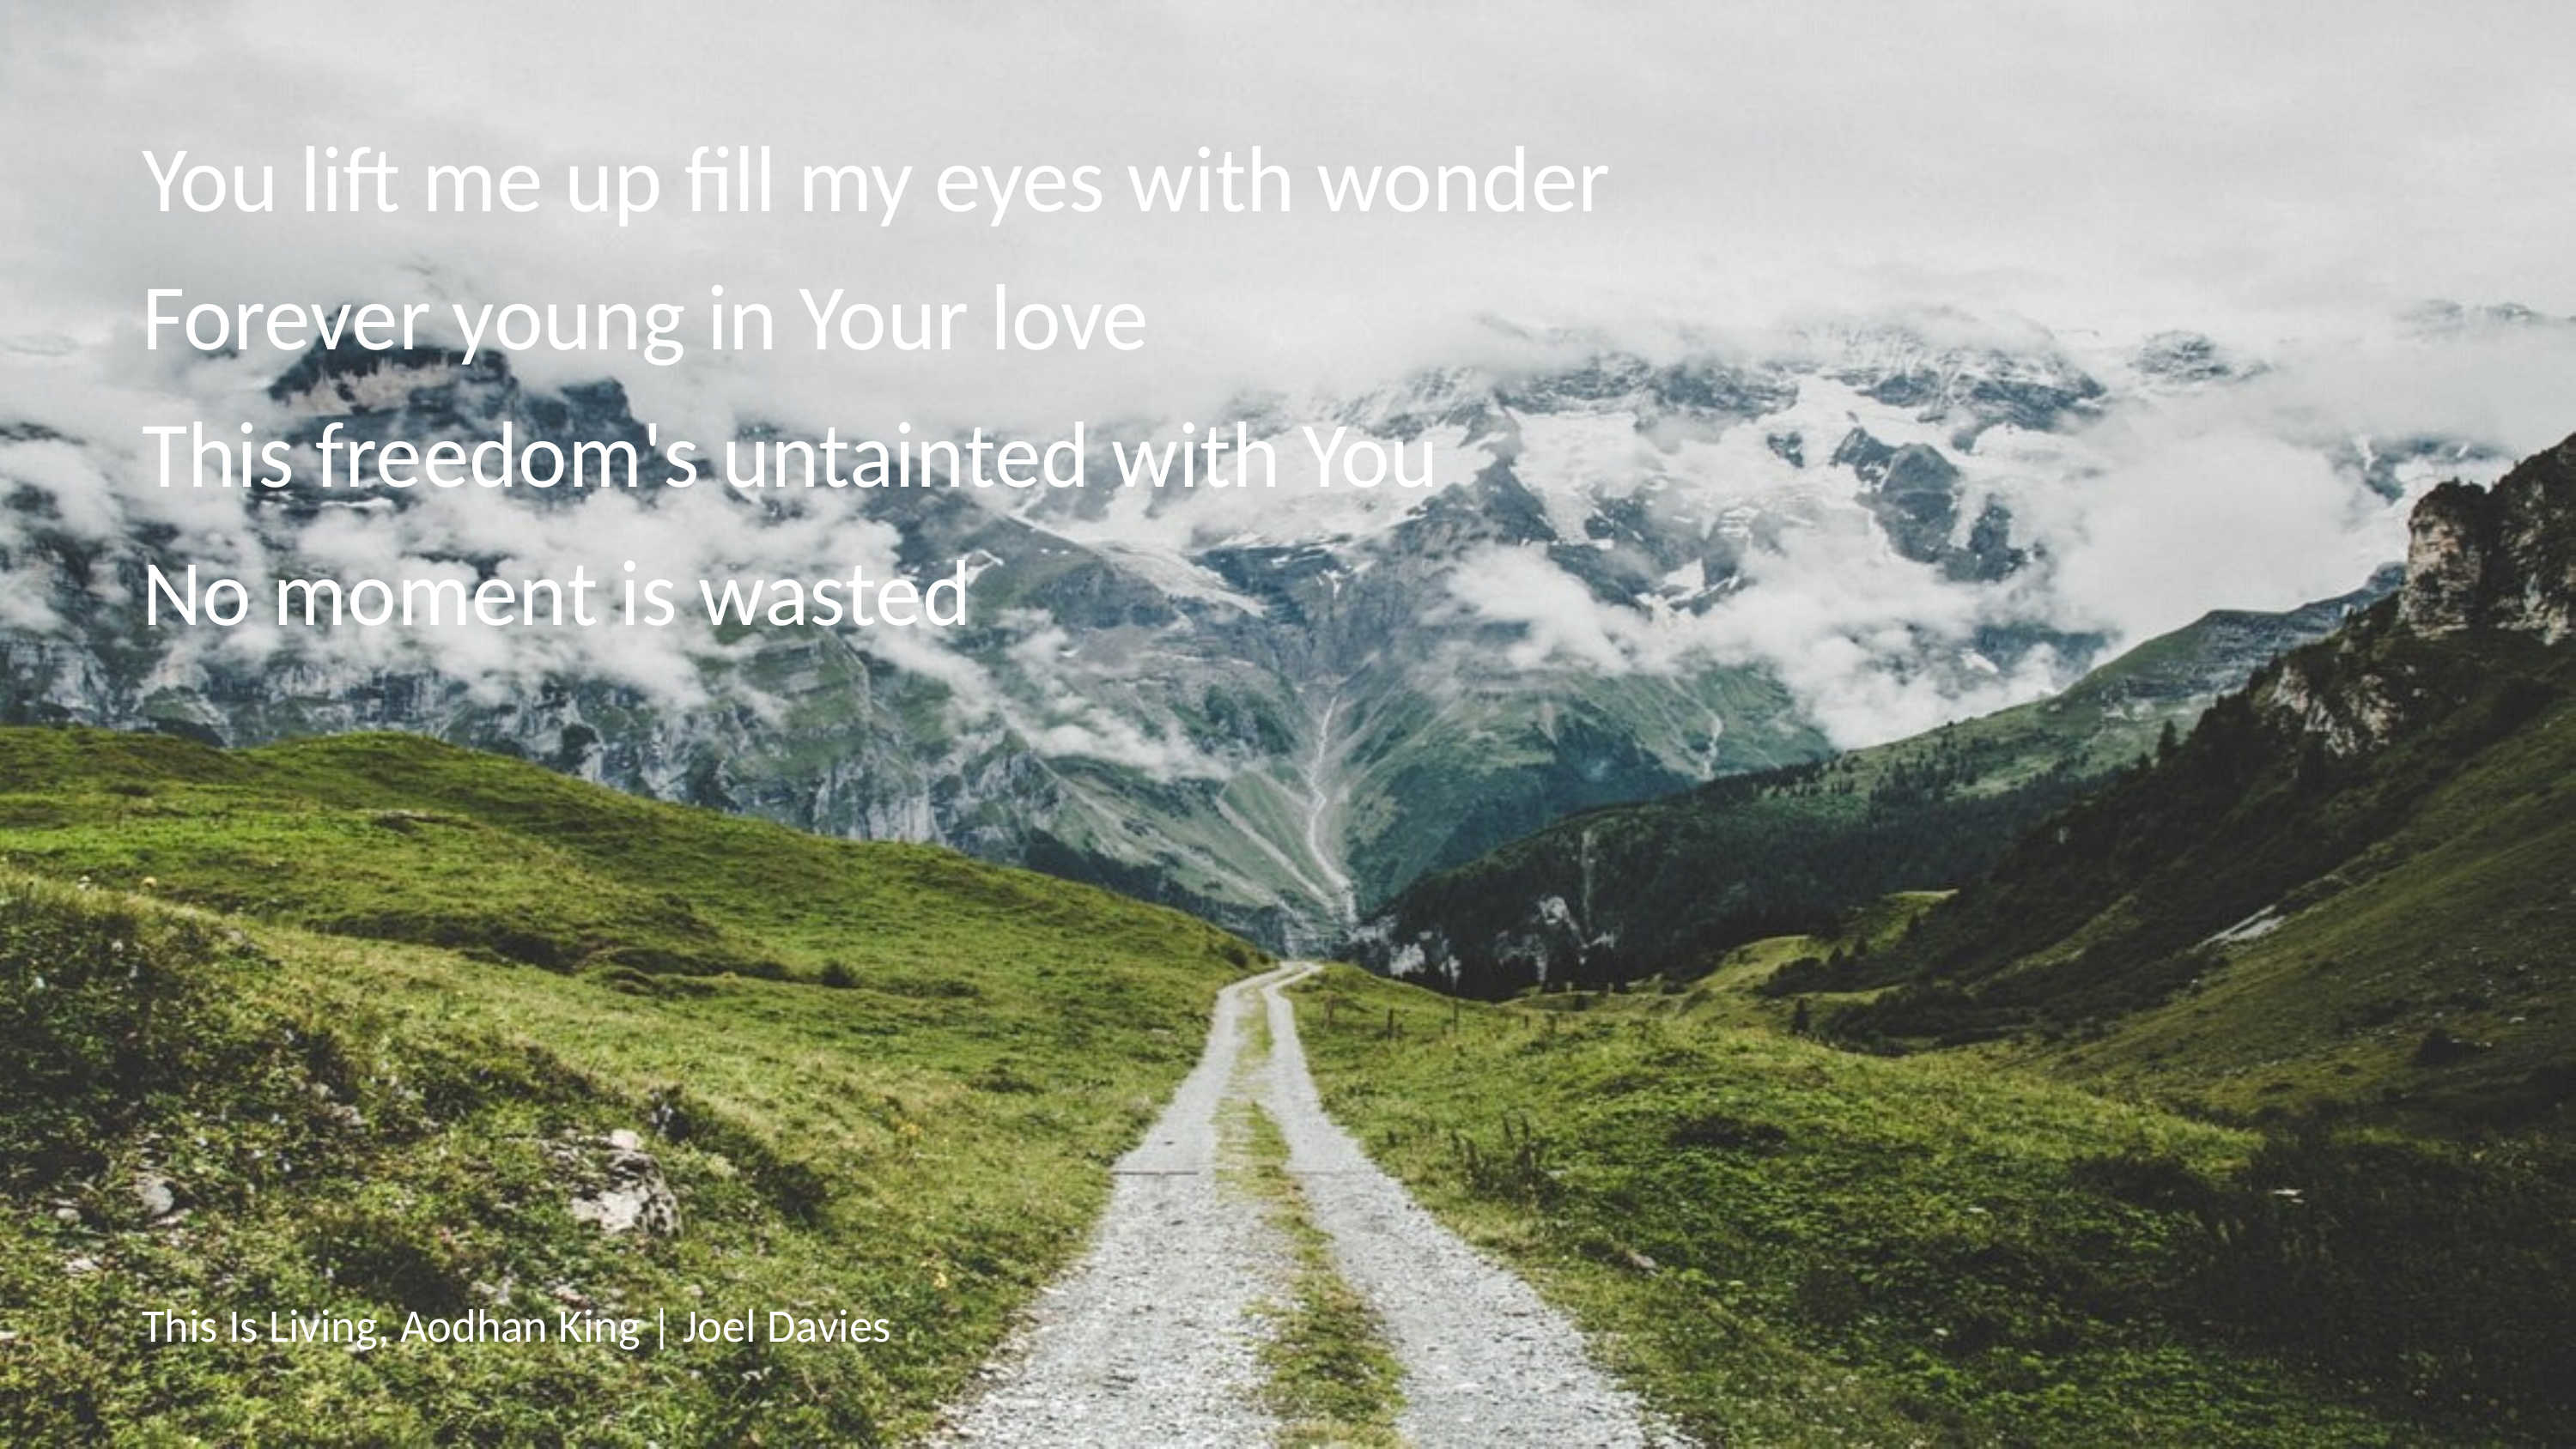

You lift me up fill my eyes with wonder
Forever young in Your love
This freedom's untainted with You
No moment is wasted

# This Is Living, Aodhan King | Joel Davies